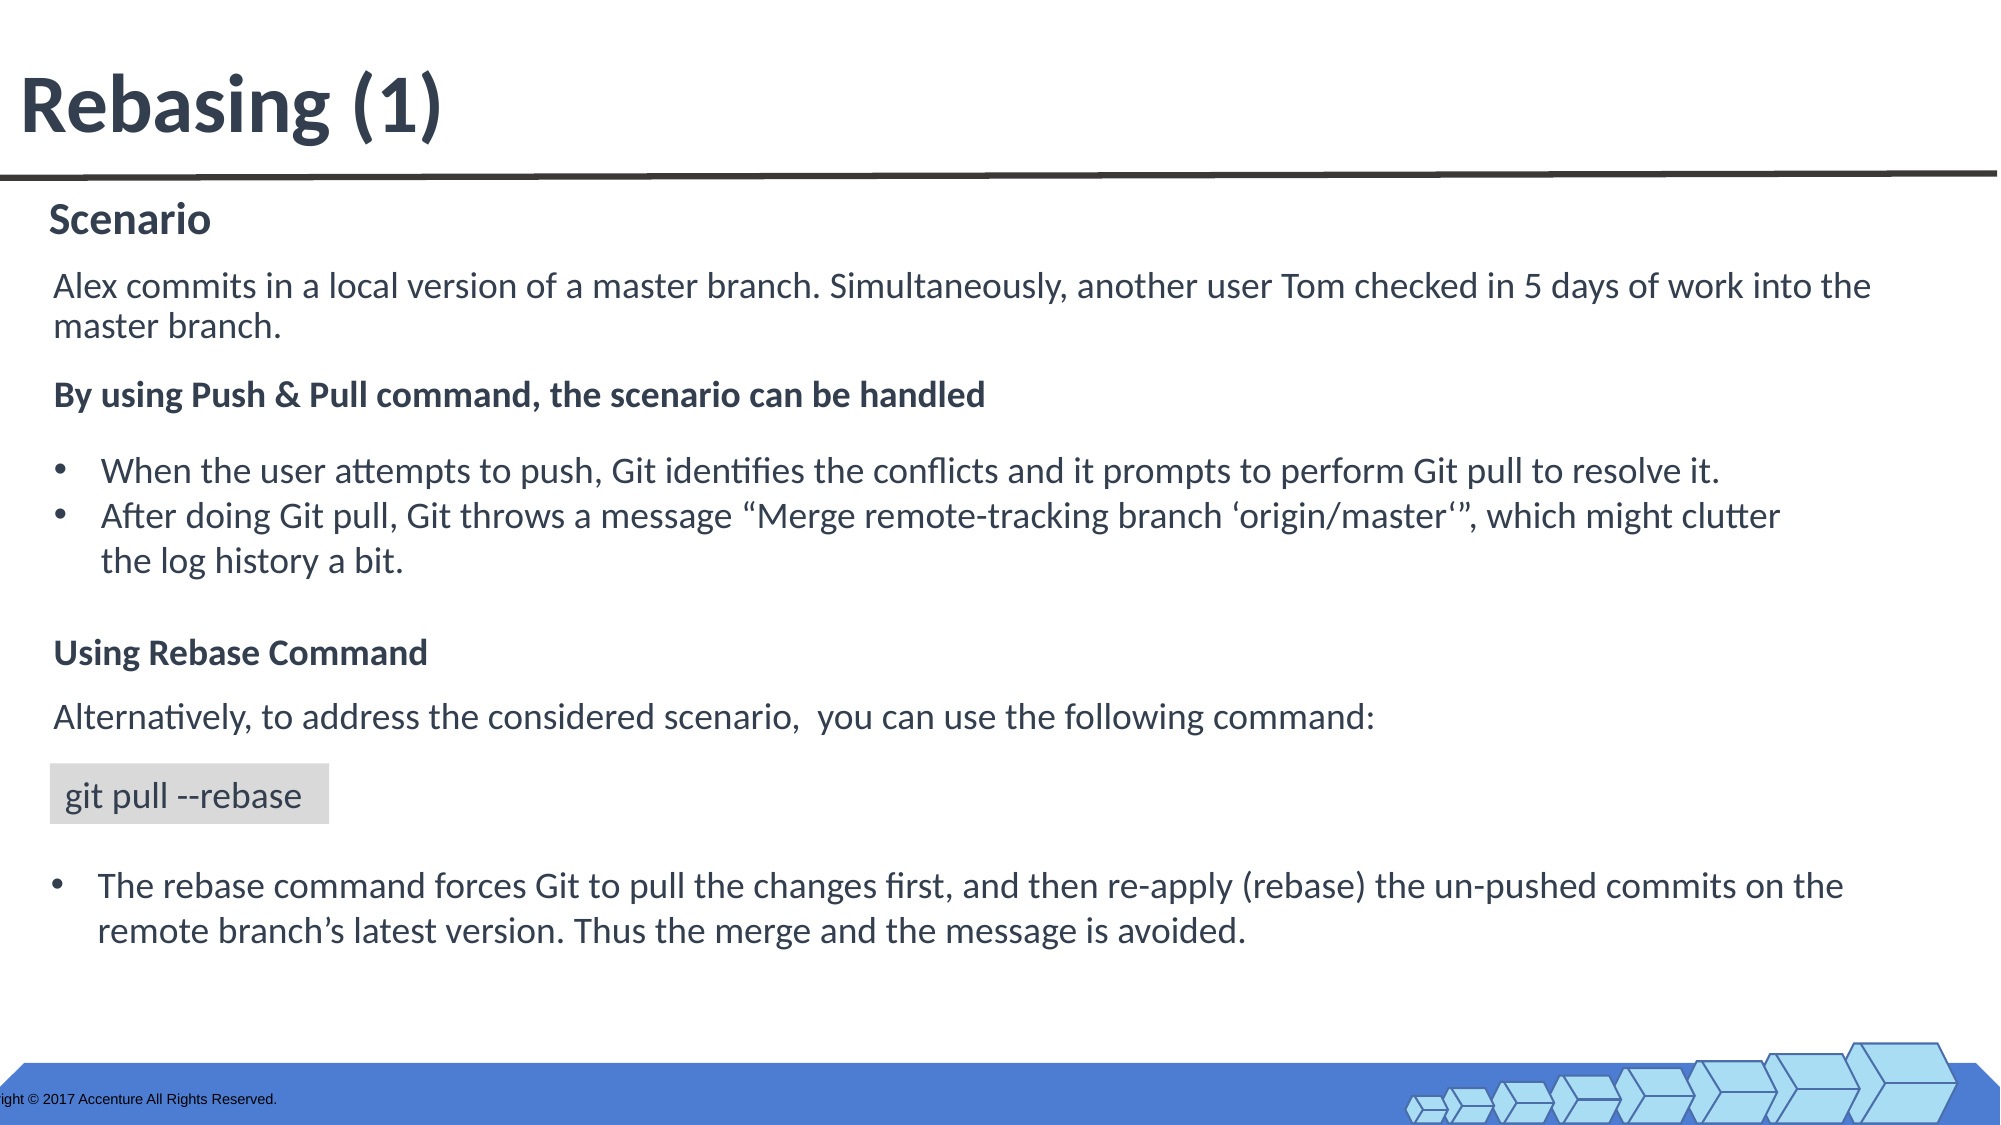

# Rebasing (1)
Scenario
Alex commits in a local version of a master branch. Simultaneously, another user Tom checked in 5 days of work into the master branch.

By using Push & Pull command, the scenario can be handled
When the user attempts to push, Git identifies the conflicts and it prompts to perform Git pull to resolve it.
After doing Git pull, Git throws a message “Merge remote-tracking branch ‘origin/master‘”, which might clutter the log history a bit.
Using Rebase Command
Alternatively, to address the considered scenario,  you can use the following command:
git pull --rebase
The rebase command forces Git to pull the changes first, and then re-apply (rebase) the un-pushed commits on the remote branch’s latest version. Thus the merge and the message is avoided.